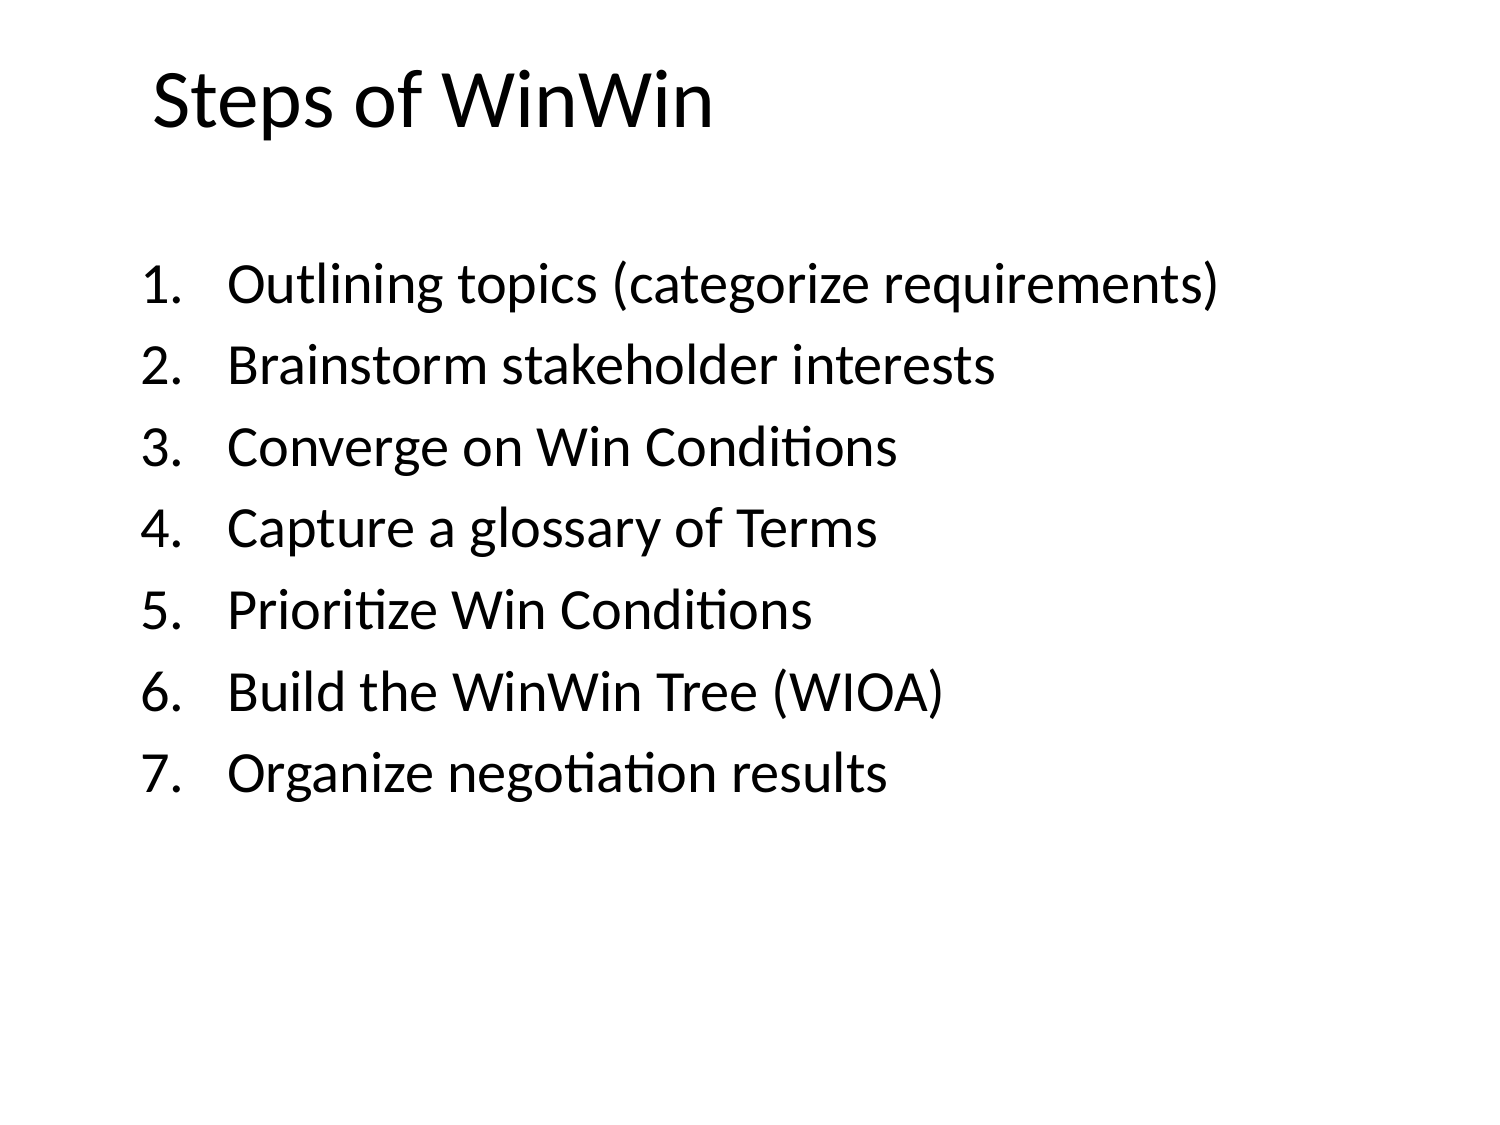

Steps of WinWin
Outlining topics (categorize requirements)
Brainstorm stakeholder interests
Converge on Win Conditions
Capture a glossary of Terms
Prioritize Win Conditions
Build the WinWin Tree (WIOA)
Organize negotiation results